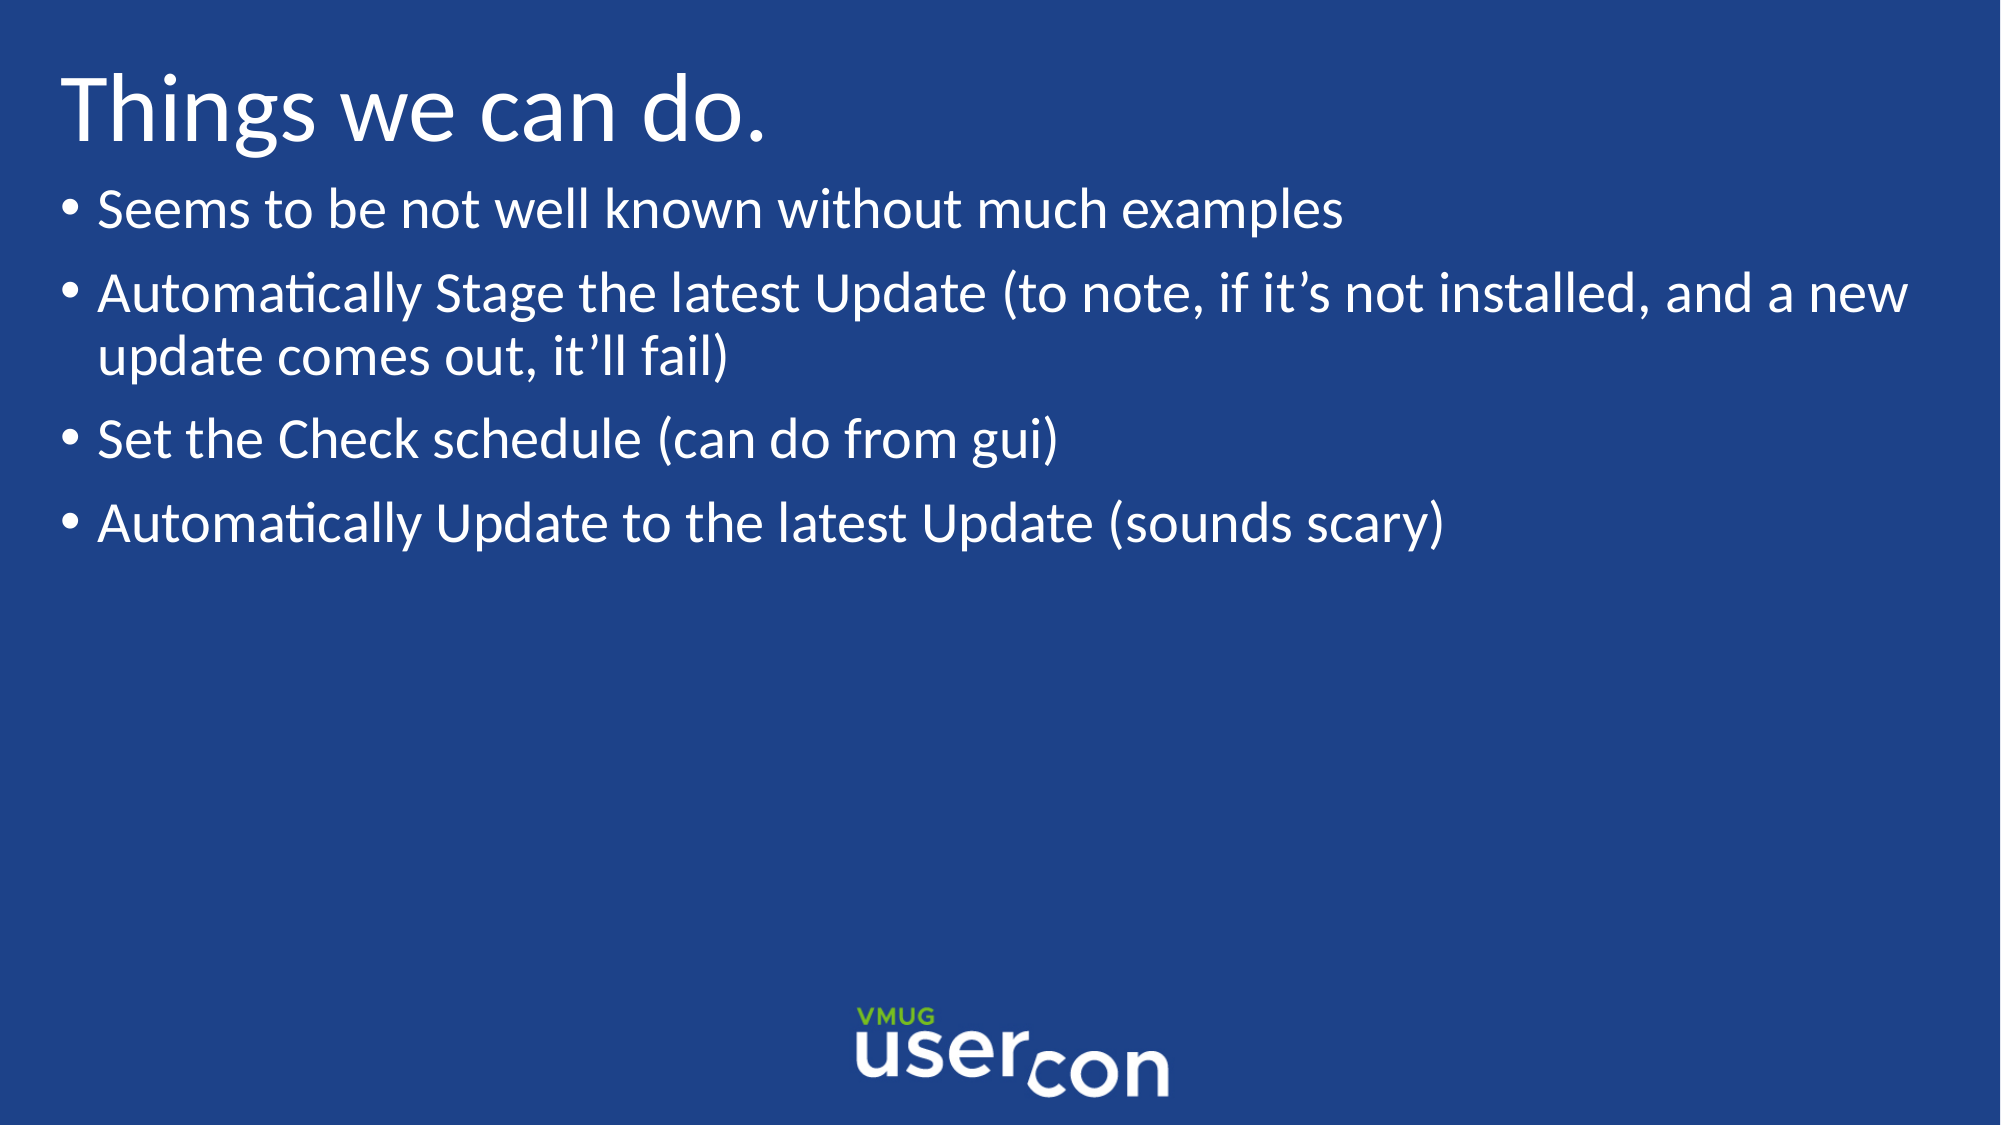

# Things we can do.
Seems to be not well known without much examples
Automatically Stage the latest Update (to note, if it’s not installed, and a new update comes out, it’ll fail)
Set the Check schedule (can do from gui)
Automatically Update to the latest Update (sounds scary)